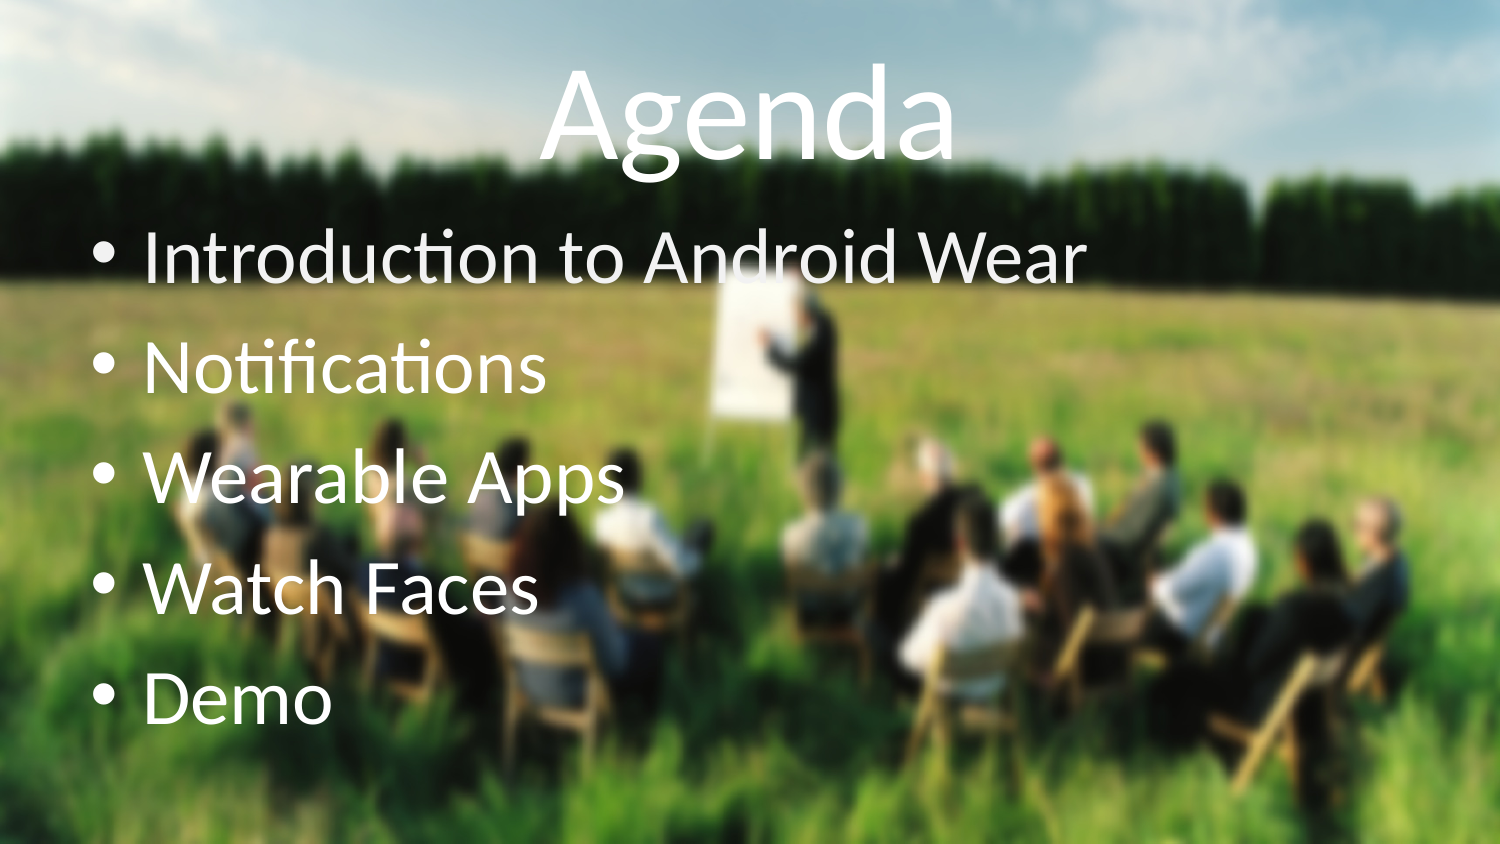

# Agenda
Introduction to Android Wear
Notifications
Wearable Apps
Watch Faces
Demo